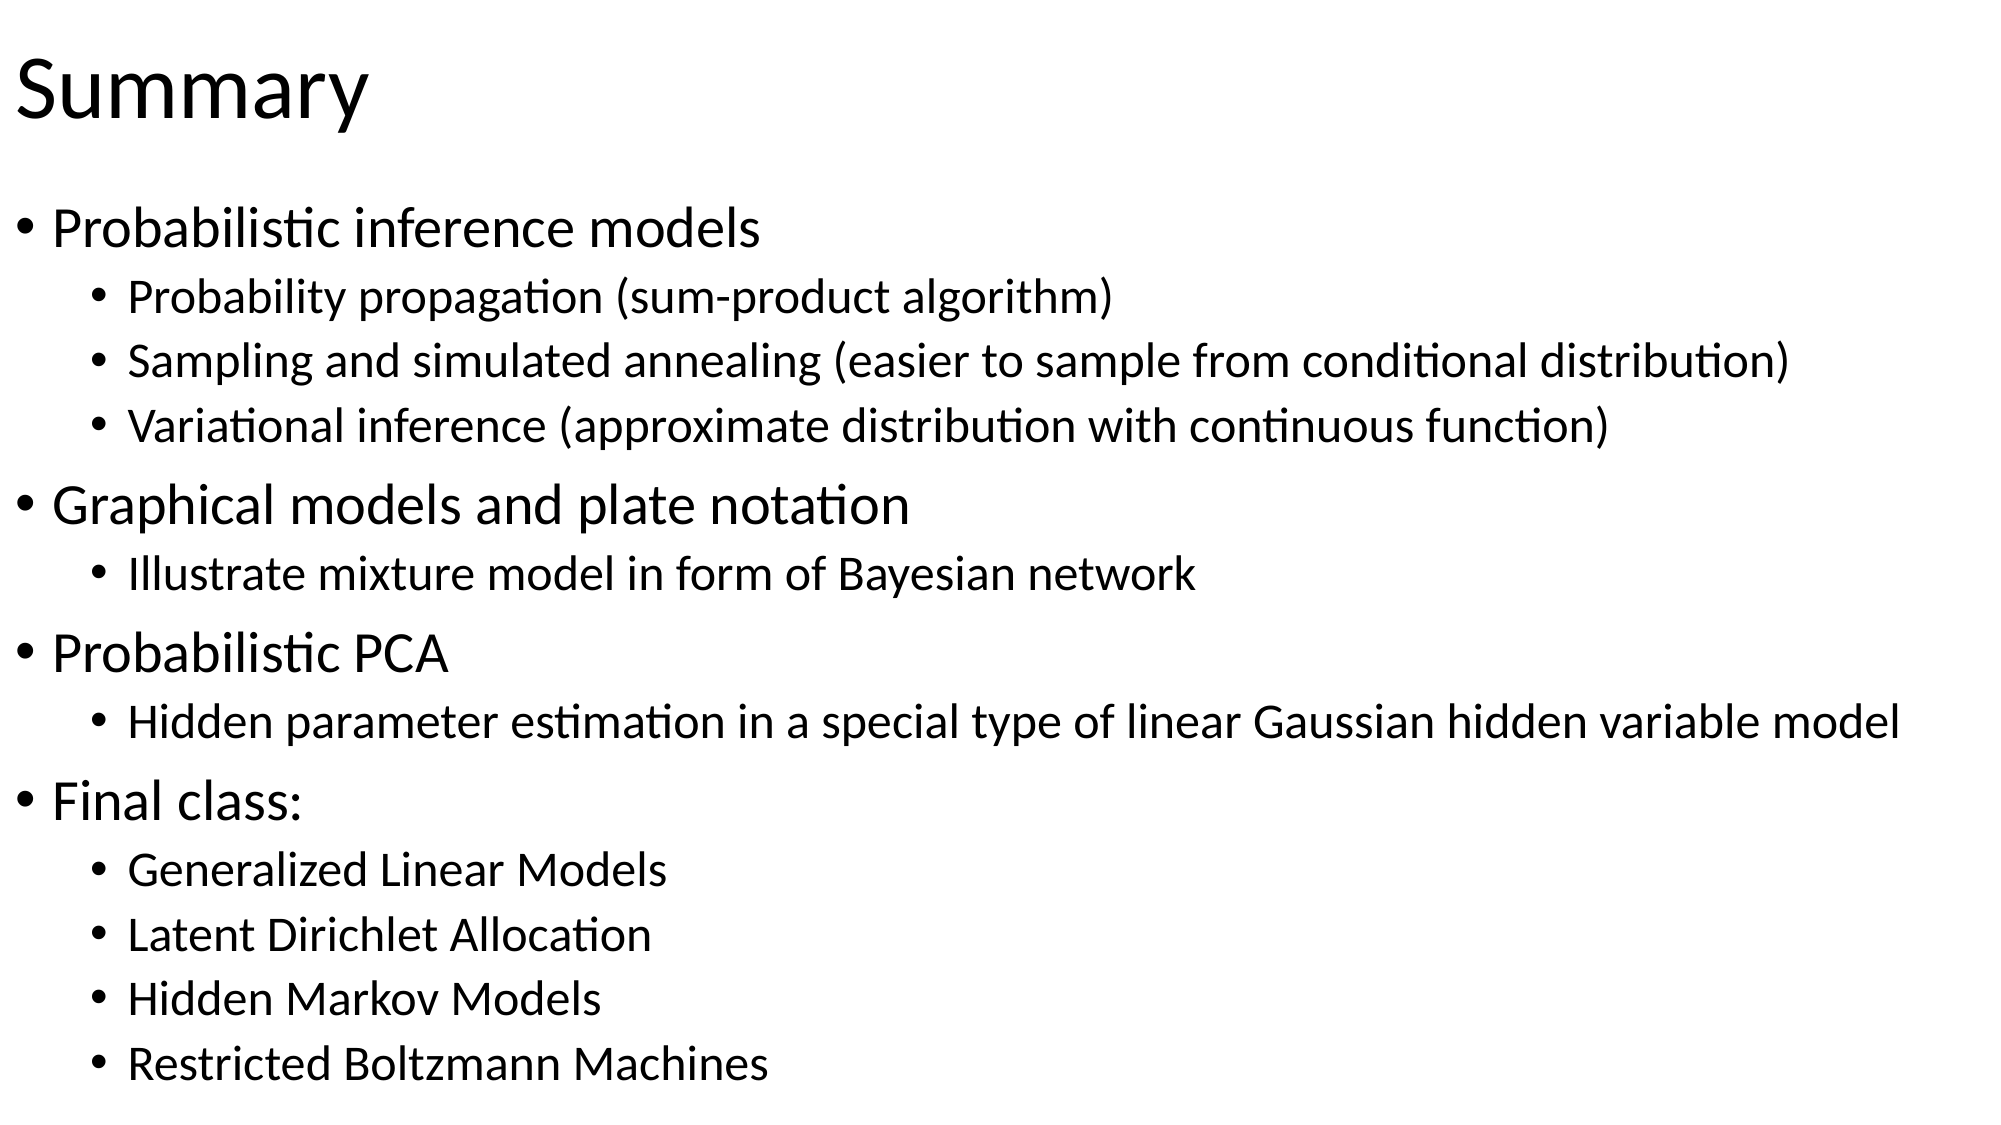

# Summary
Probabilistic inference models
Probability propagation (sum-product algorithm)
Sampling and simulated annealing (easier to sample from conditional distribution)
Variational inference (approximate distribution with continuous function)
Graphical models and plate notation
Illustrate mixture model in form of Bayesian network
Probabilistic PCA
Hidden parameter estimation in a special type of linear Gaussian hidden variable model
Final class:
Generalized Linear Models
Latent Dirichlet Allocation
Hidden Markov Models
Restricted Boltzmann Machines